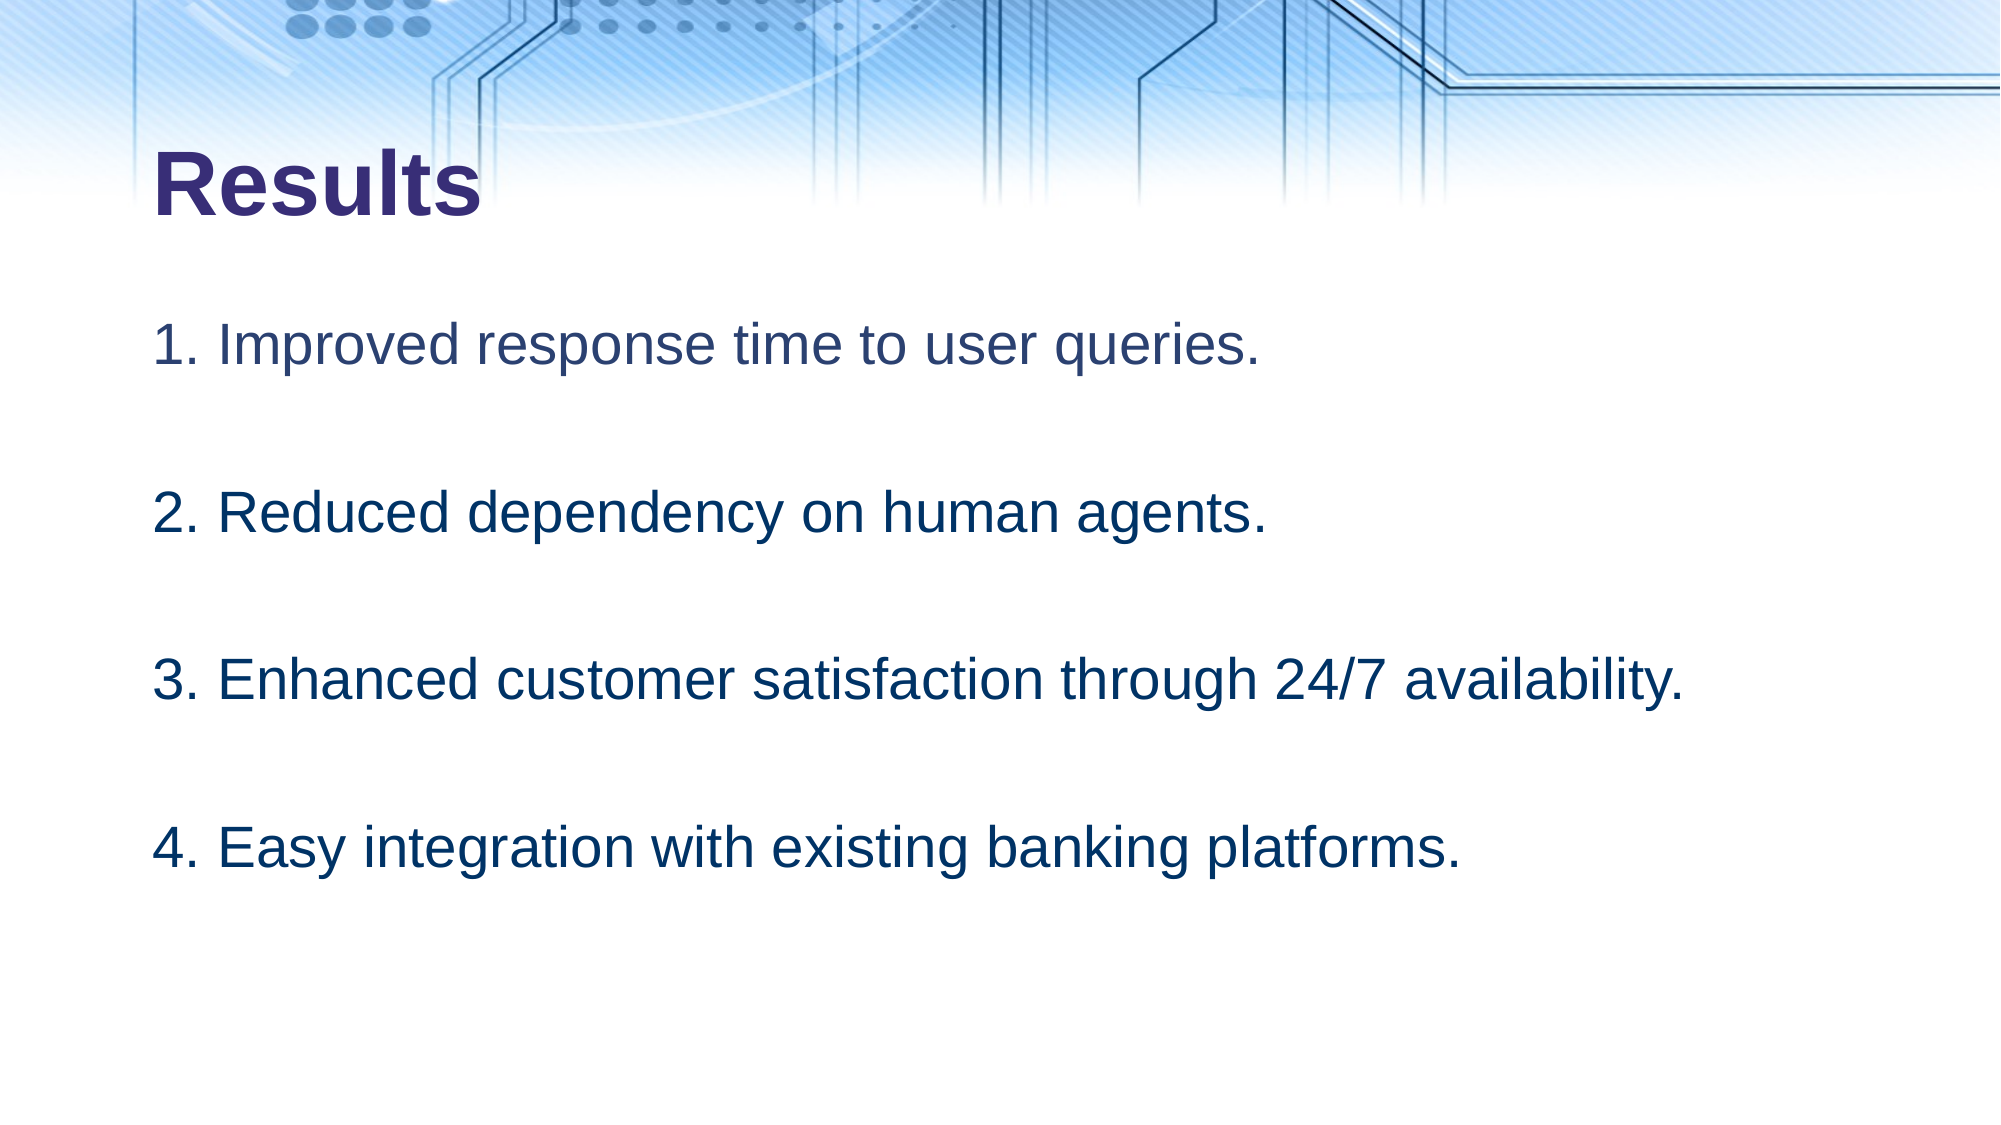

# Results
1. Improved response time to user queries.

2. Reduced dependency on human agents.

3. Enhanced customer satisfaction through 24/7 availability.

4. Easy integration with existing banking platforms.